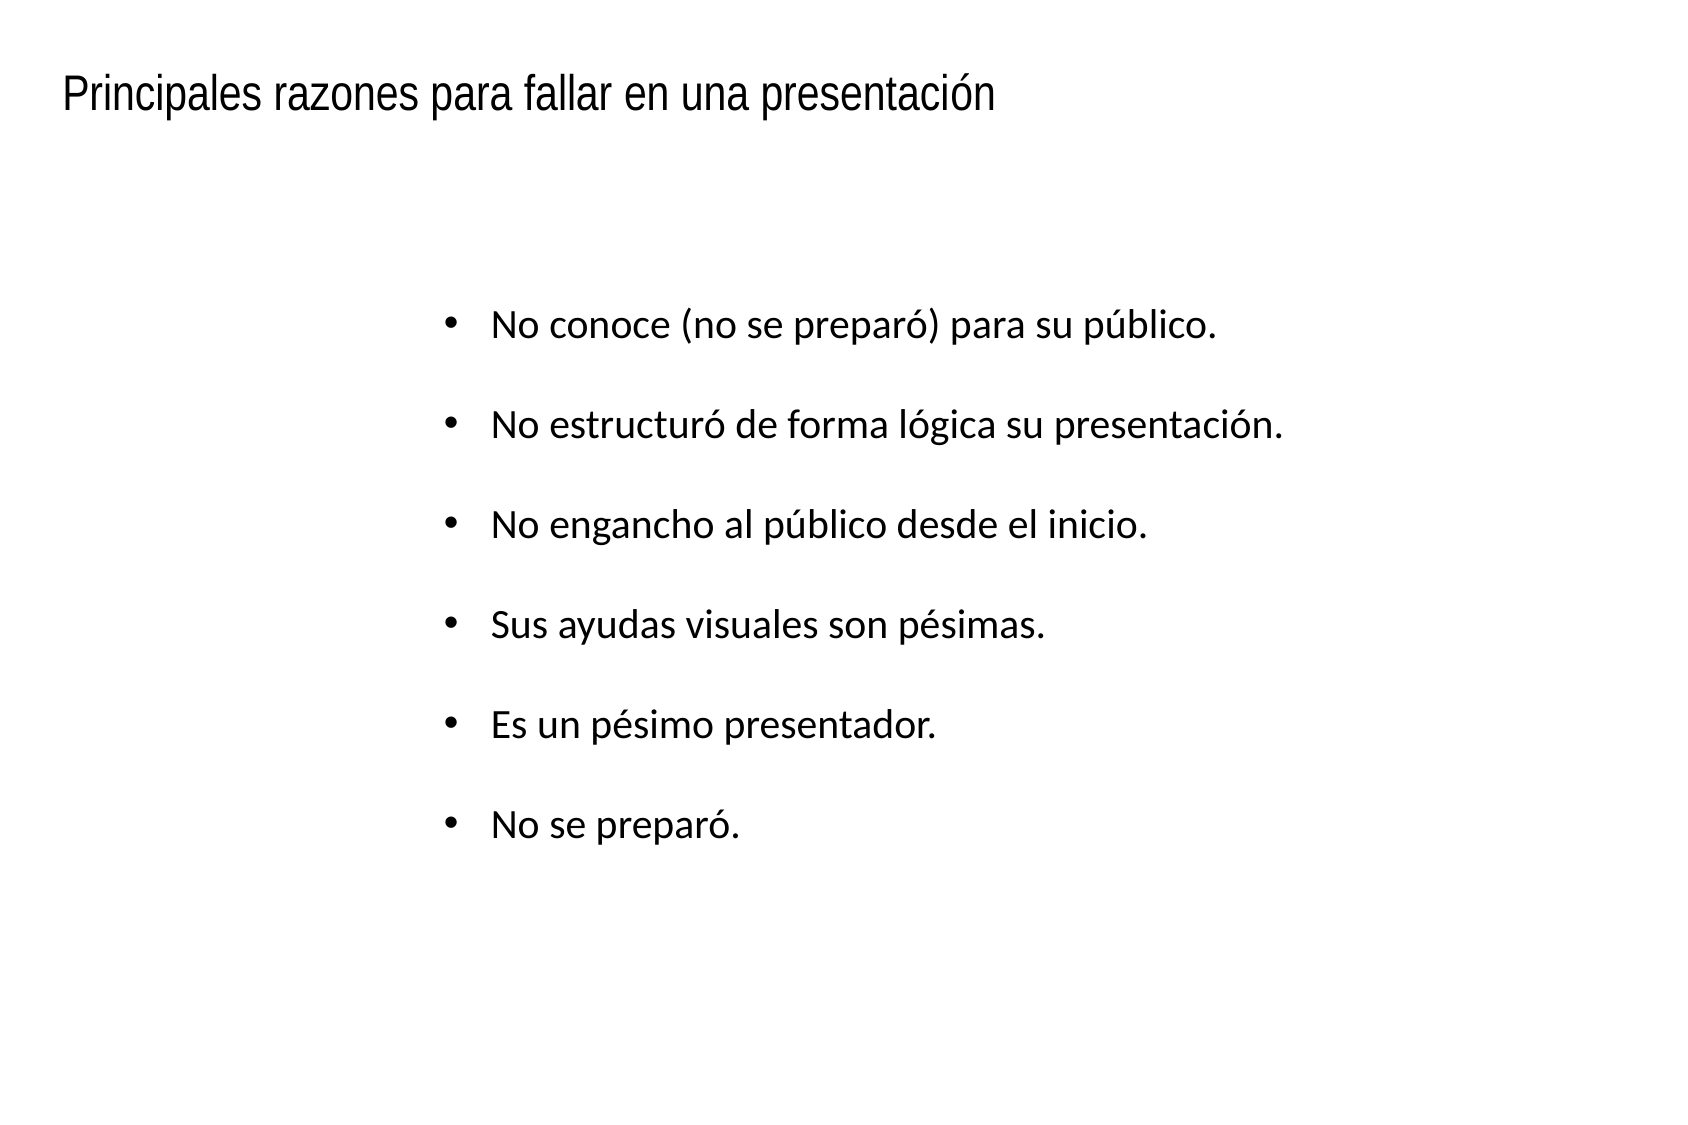

# Principales razones para fallar en una presentación
No conoce (no se preparó) para su público.

No estructuró de forma lógica su presentación.

No engancho al público desde el inicio.

Sus ayudas visuales son pésimas.

Es un pésimo presentador.

No se preparó.